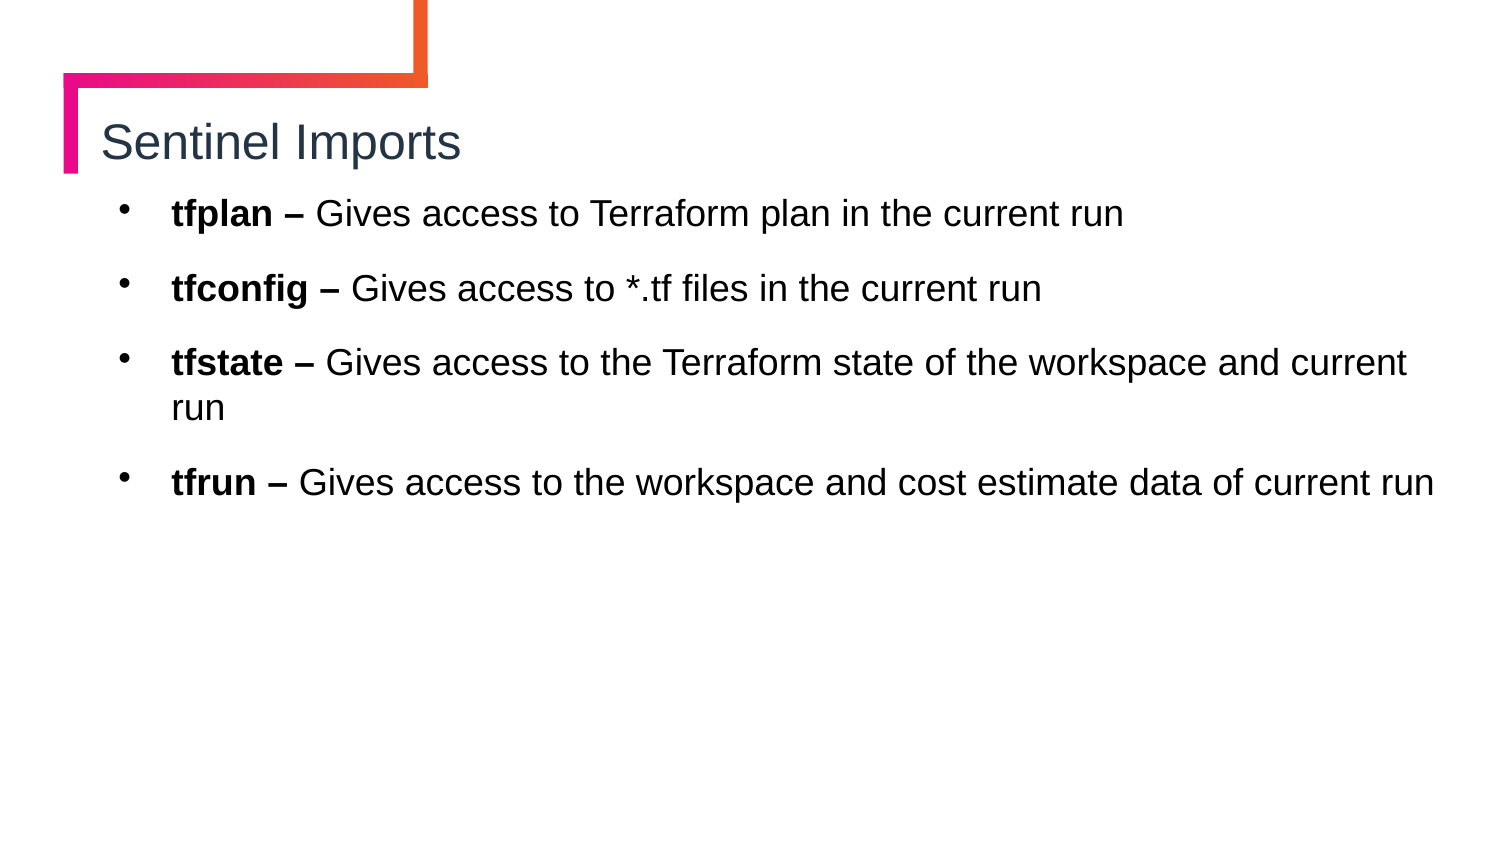

# Sentinel Imports
tfplan – Gives access to Terraform plan in the current run
tfconfig – Gives access to *.tf files in the current run
tfstate – Gives access to the Terraform state of the workspace and current run
tfrun – Gives access to the workspace and cost estimate data of current run